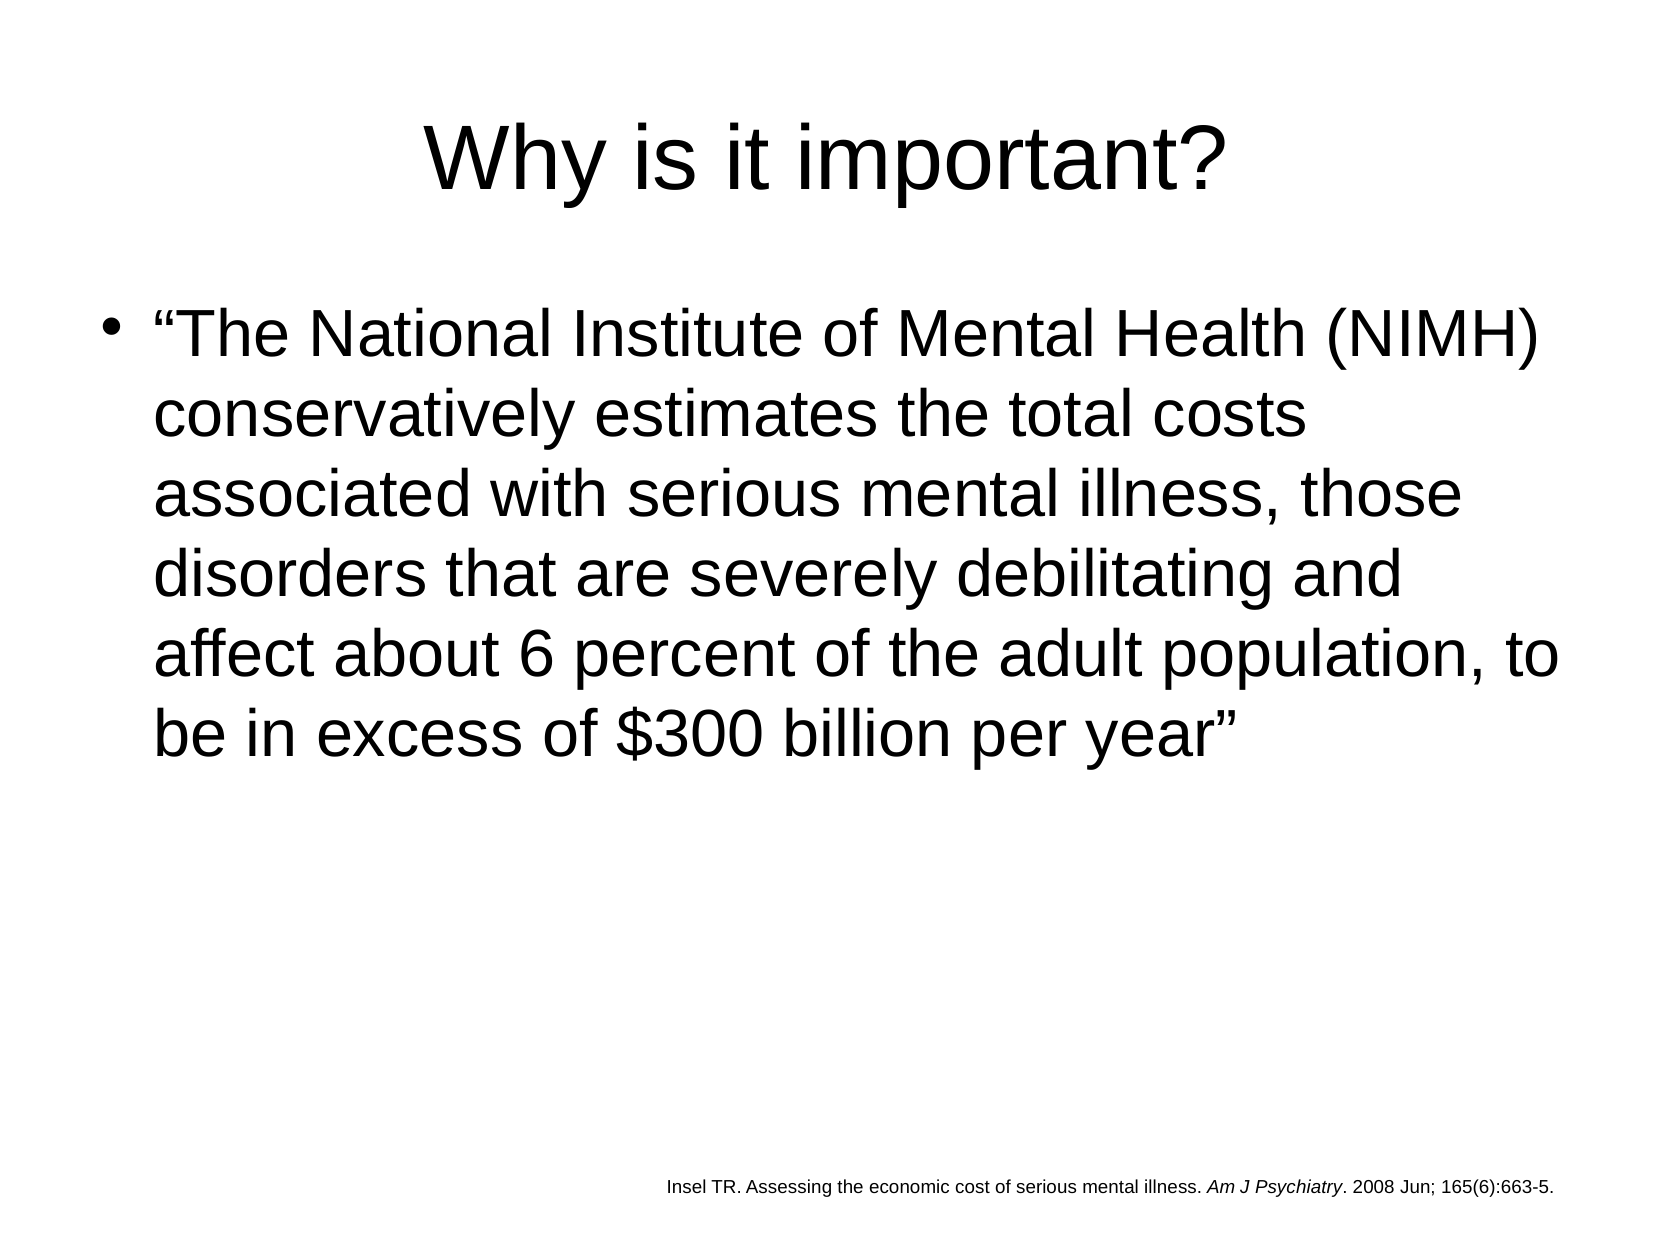

Why is it important?
“The National Institute of Mental Health (NIMH) conservatively estimates the total costs associated with serious mental illness, those disorders that are severely debilitating and affect about 6 percent of the adult population, to be in excess of $300 billion per year”
Insel TR. Assessing the economic cost of serious mental illness. Am J Psychiatry. 2008 Jun; 165(6):663-5.